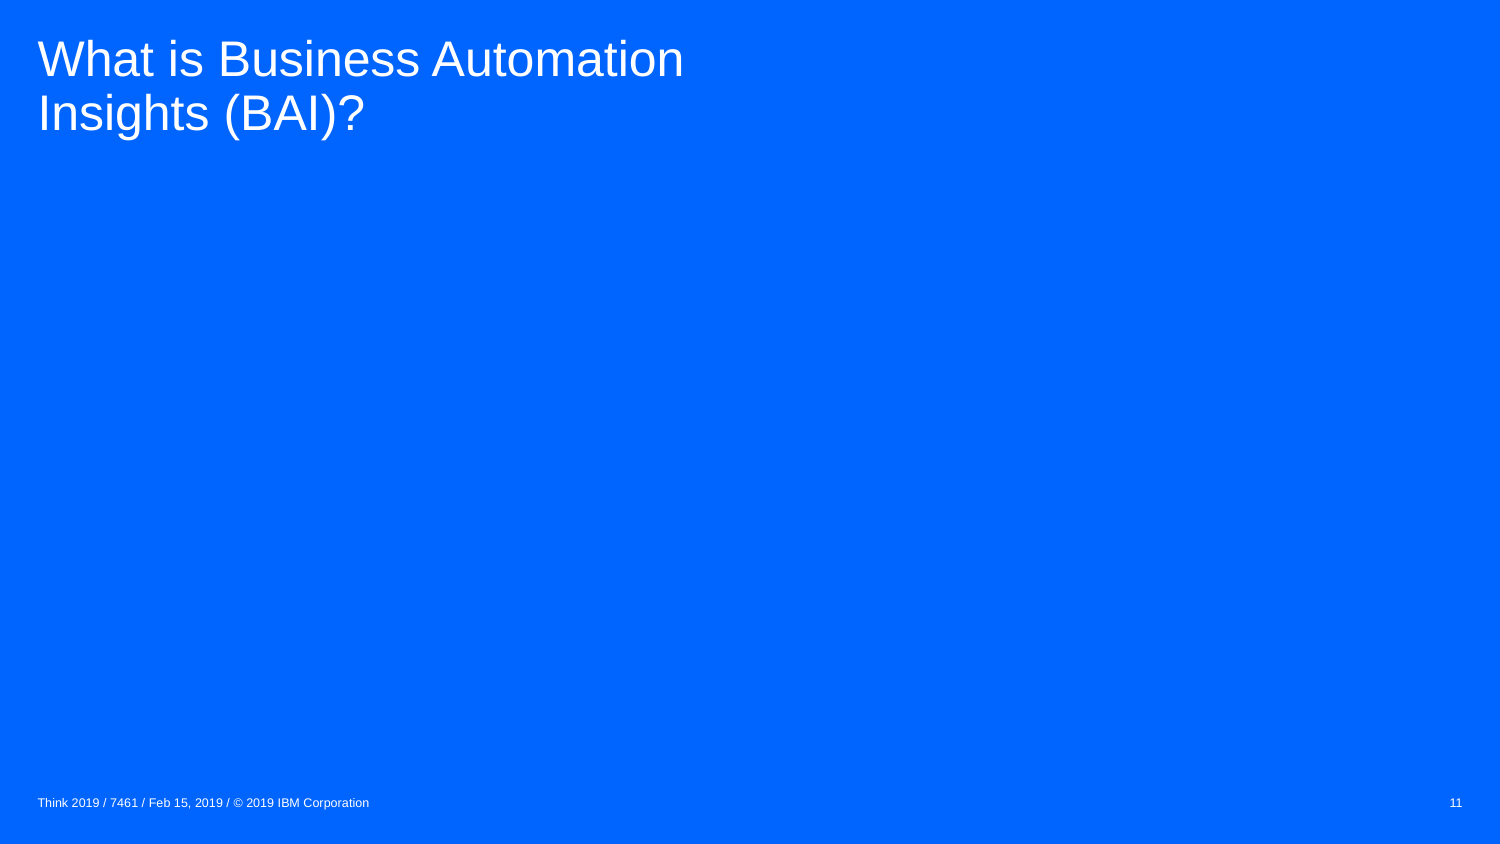

# What is Business Automation Insights (BAI)?
Think 2019 / 7461 / Feb 15, 2019 / © 2019 IBM Corporation
11